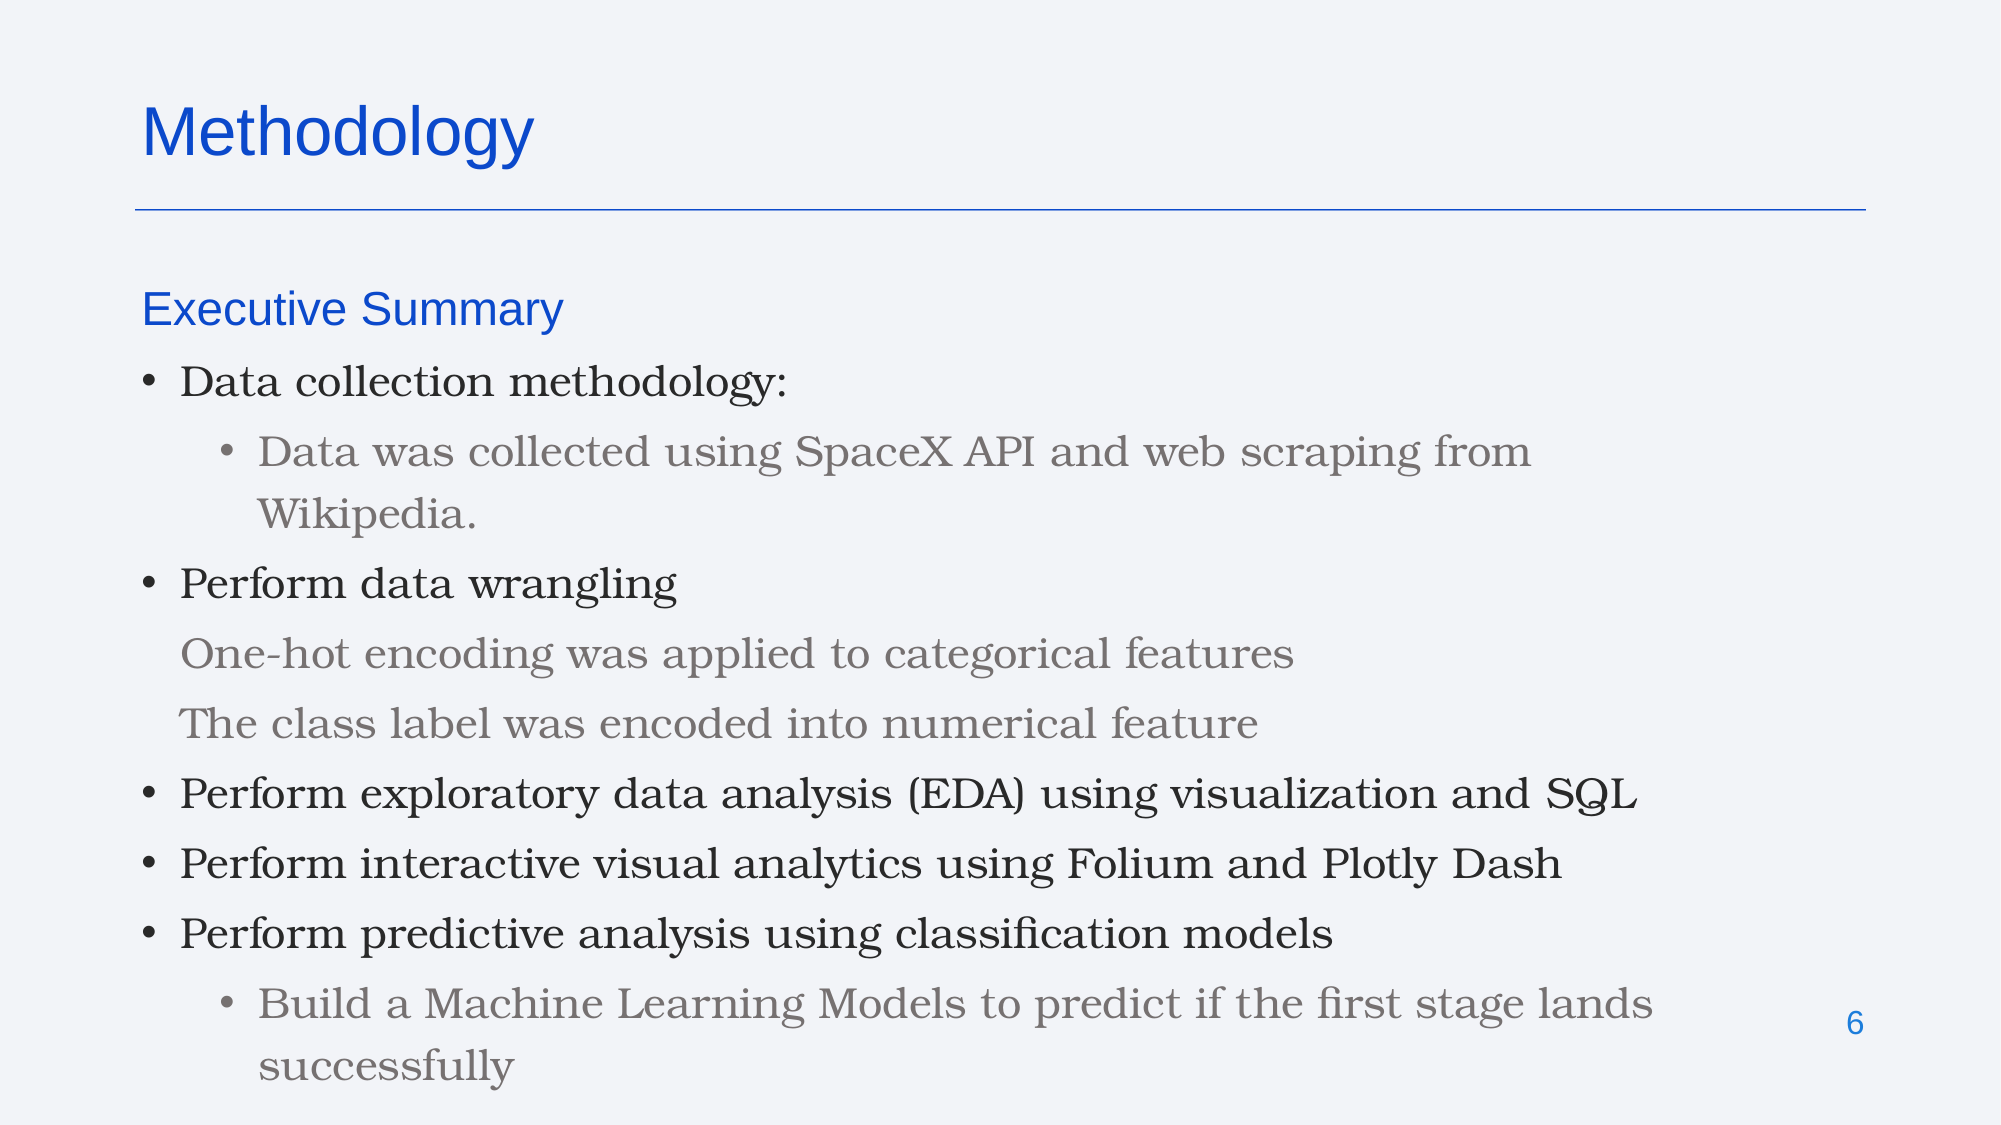

Methodology
Executive Summary
Data collection methodology:
Data was collected using SpaceX API and web scraping from Wikipedia.
Perform data wrangling
	One-hot encoding was applied to categorical features
	The class label was encoded into numerical feature
Perform exploratory data analysis (EDA) using visualization and SQL
Perform interactive visual analytics using Folium and Plotly Dash
Perform predictive analysis using classification models
Build a Machine Learning Models to predict if the first stage lands successfully

6